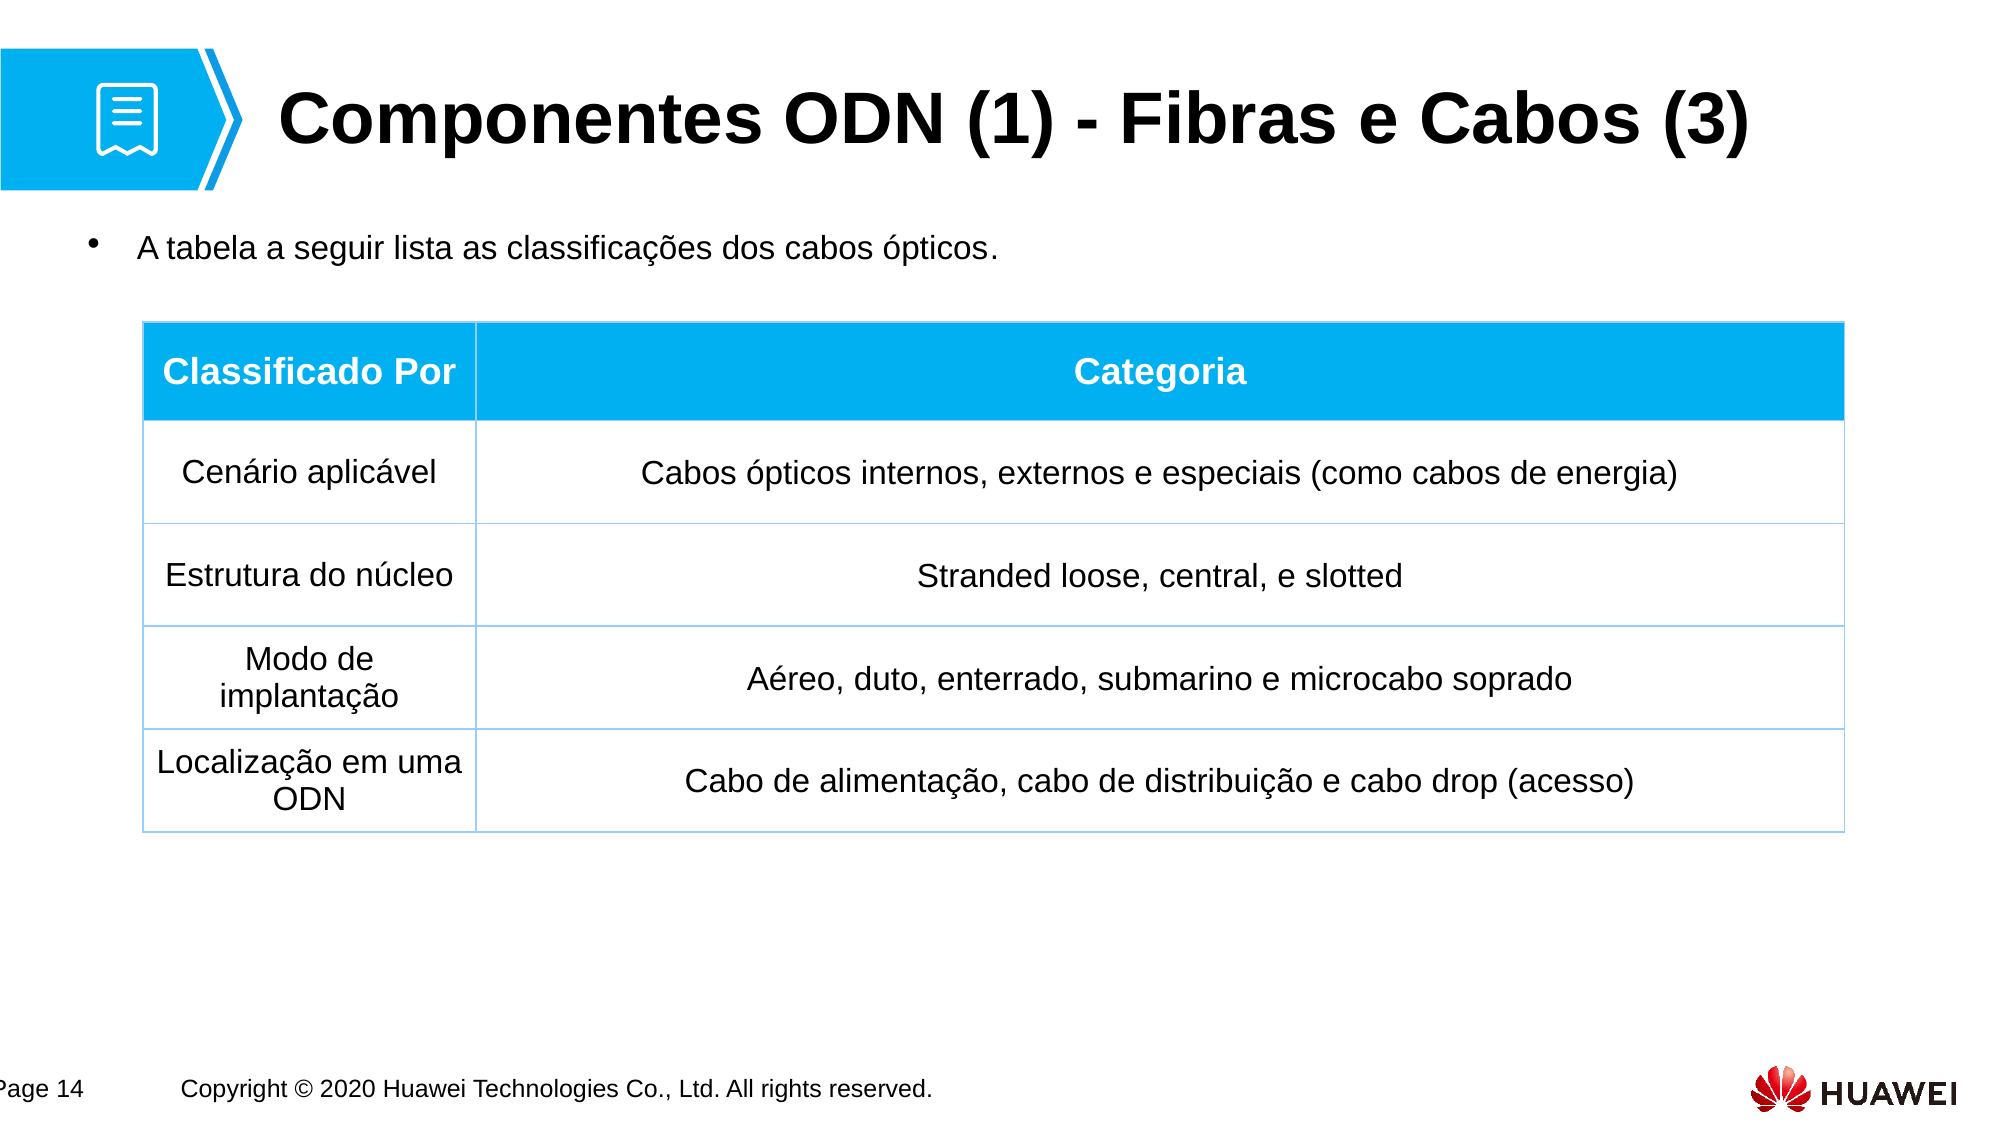

# Componentes ODN (1) - Fibras e Cabos (3)
A tabela a seguir lista as classificações dos cabos ópticos.

| Classificado Por | Categoria |
| --- | --- |
| Cenário aplicável | Cabos ópticos internos, externos e especiais (como cabos de energia) |
| Estrutura do núcleo | Stranded loose, central, e slotted |
| Modo de implantação | Aéreo, duto, enterrado, submarino e microcabo soprado |
| Localização em uma ODN | Cabo de alimentação, cabo de distribuição e cabo drop (acesso) |